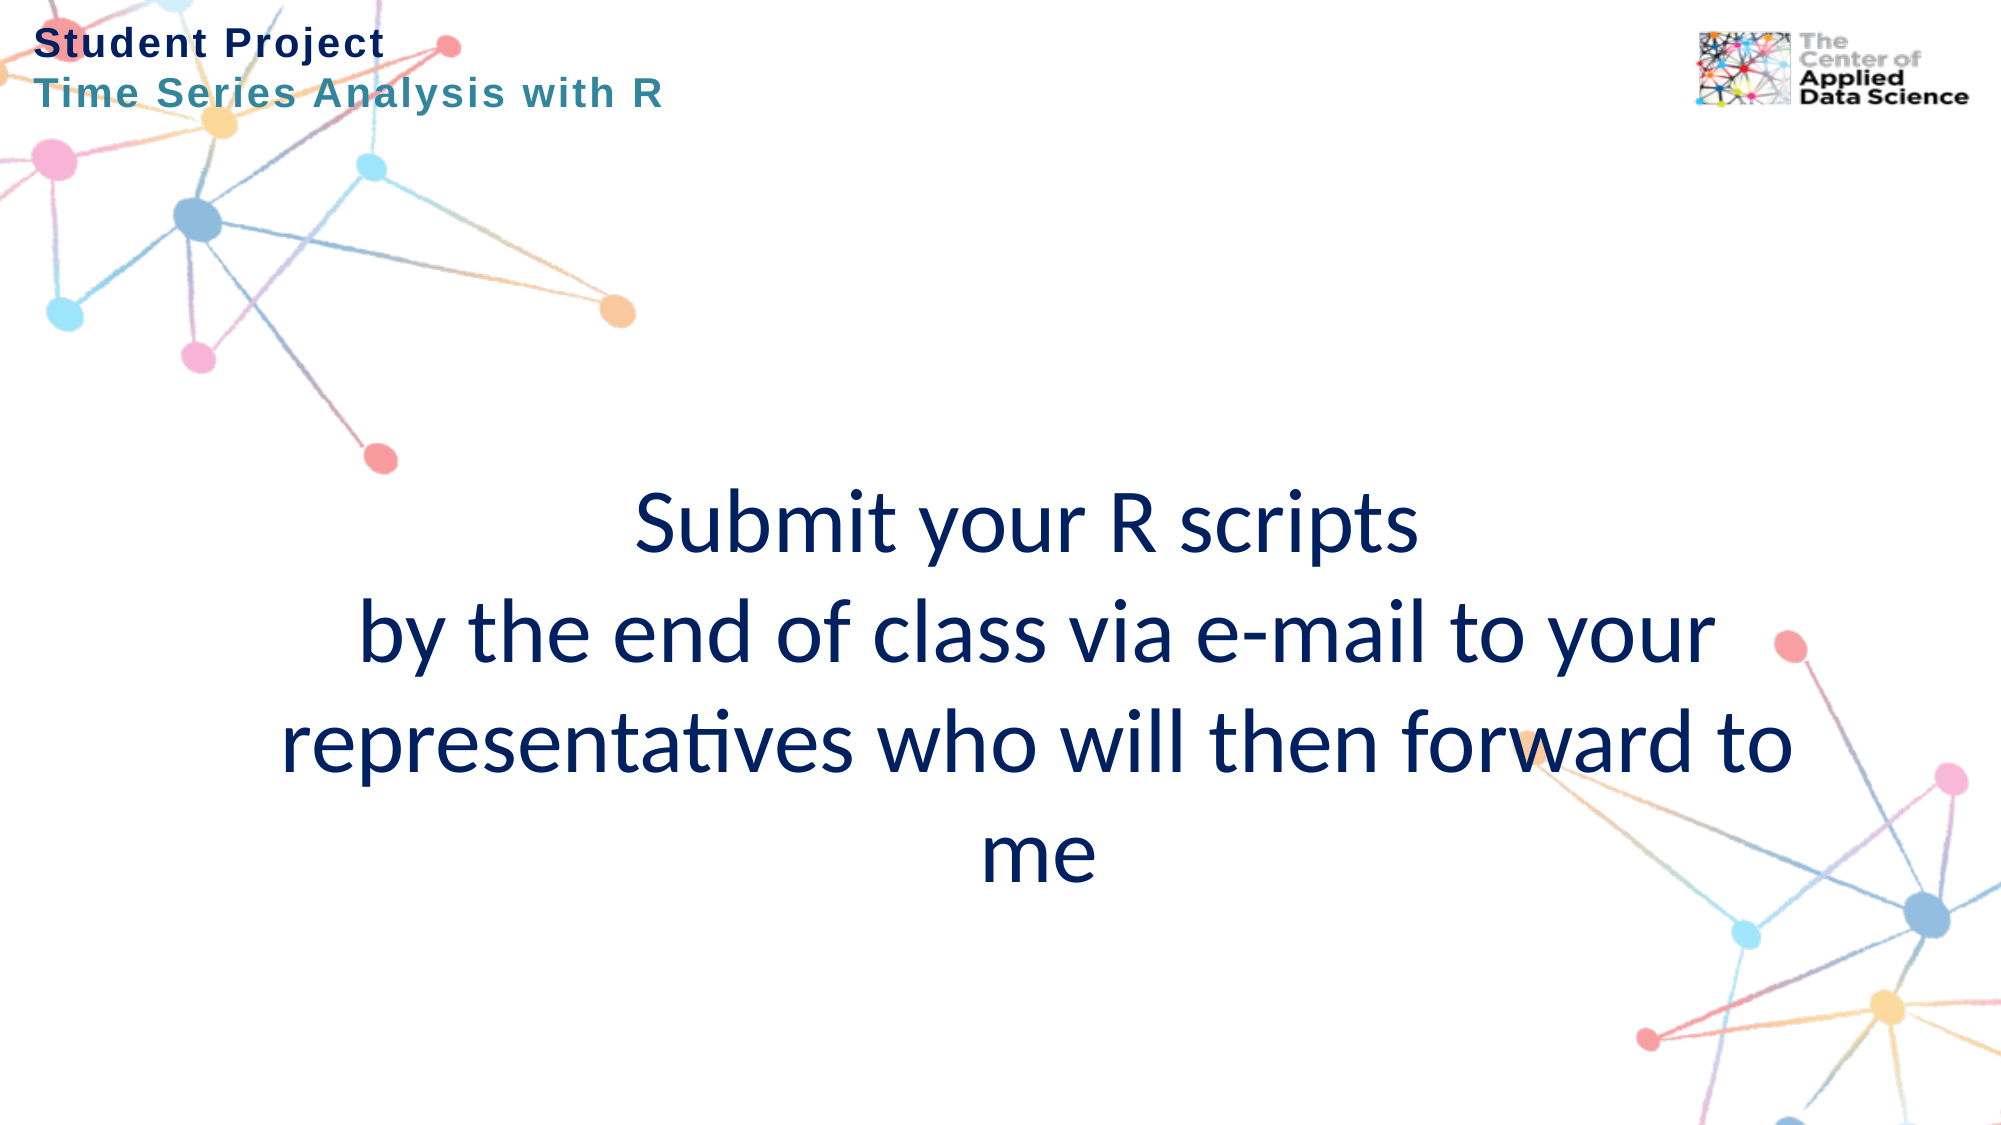

Student Project
Time Series Analysis with R
Submit your R scripts
by the end of class via e-mail to your representatives who will then forward to me